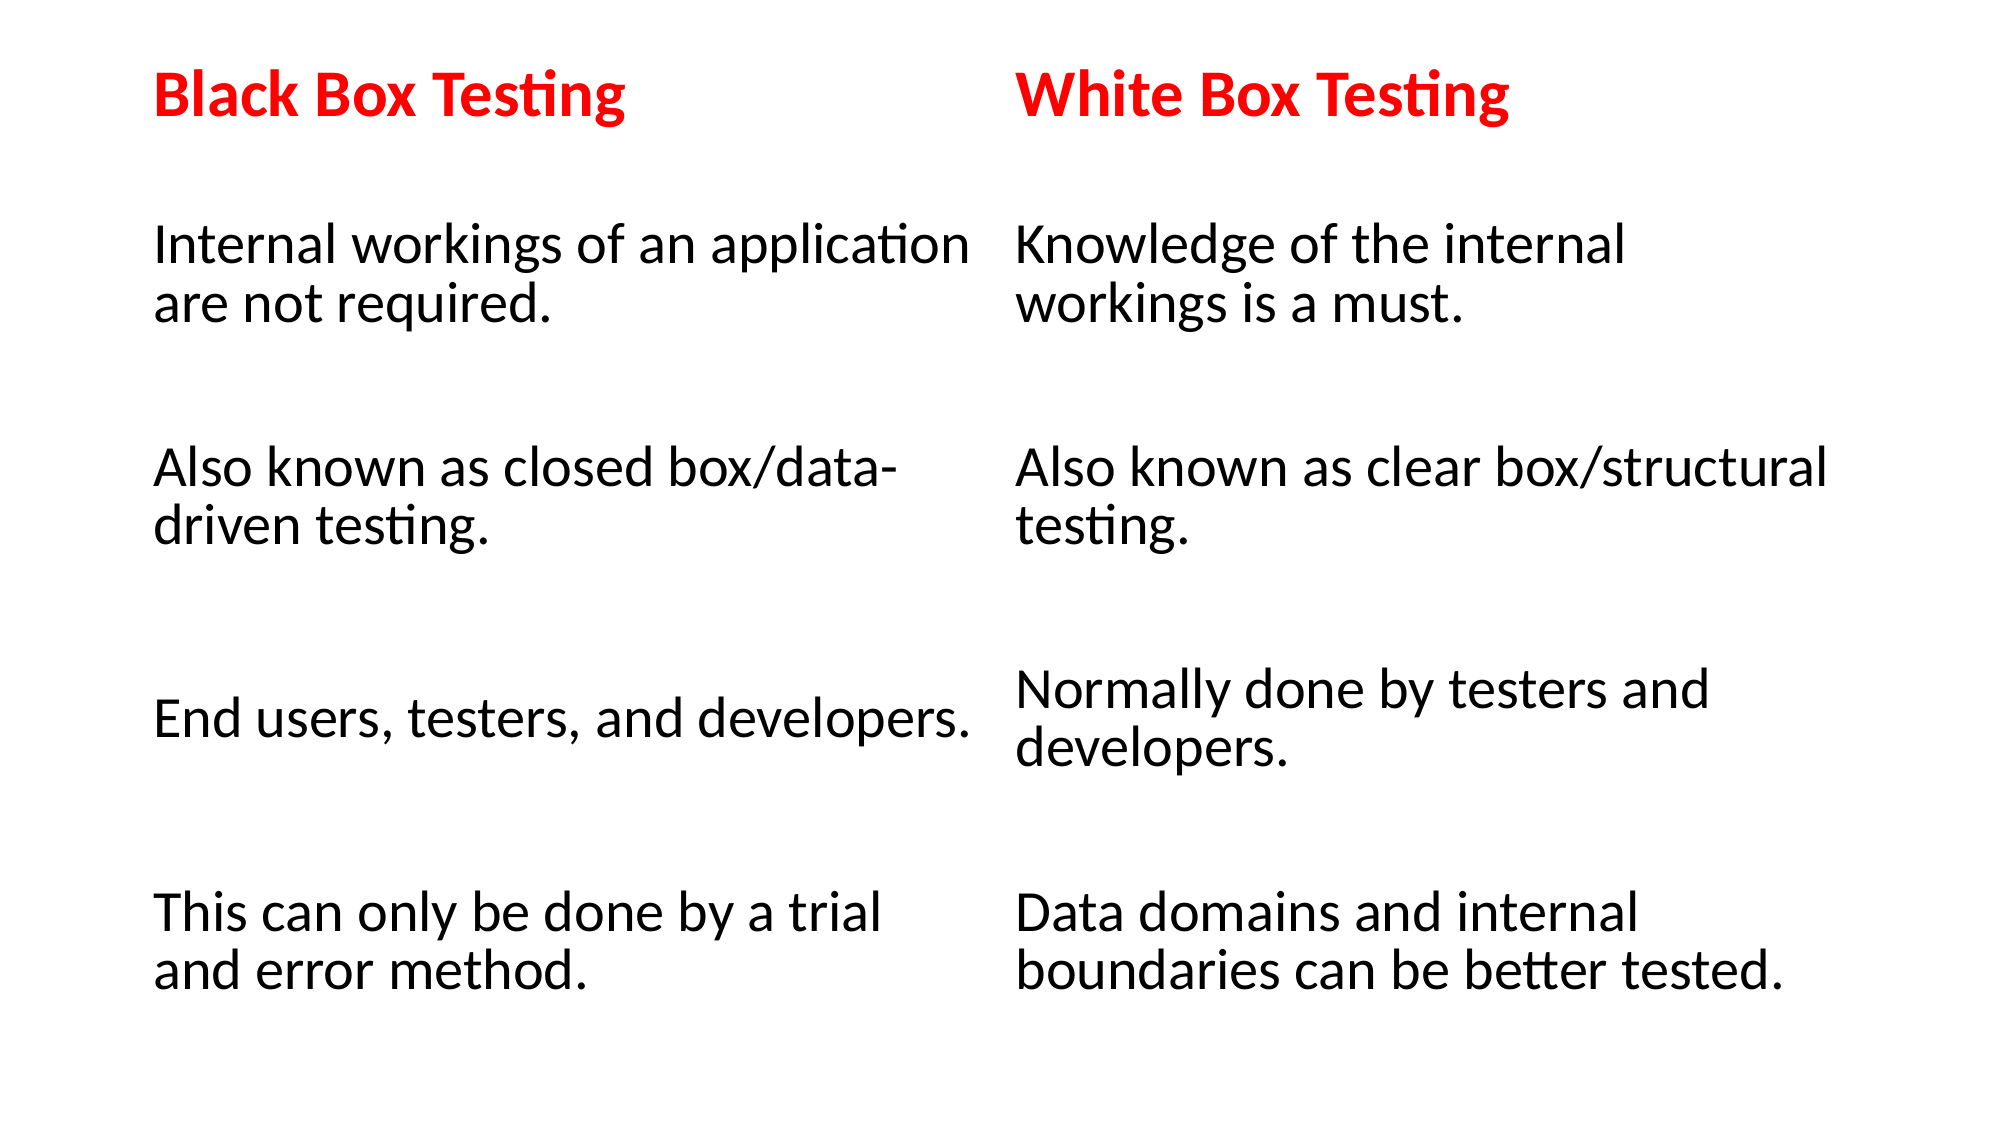

| Black Box Testing | White Box Testing |
| --- | --- |
| Internal workings of an application are not required. | Knowledge of the internal workings is a must. |
| Also known as closed box/data-driven testing. | Also known as clear box/structural testing. |
| End users, testers, and developers. | Normally done by testers and developers. |
| This can only be done by a trial and error method. | Data domains and internal boundaries can be better tested. |